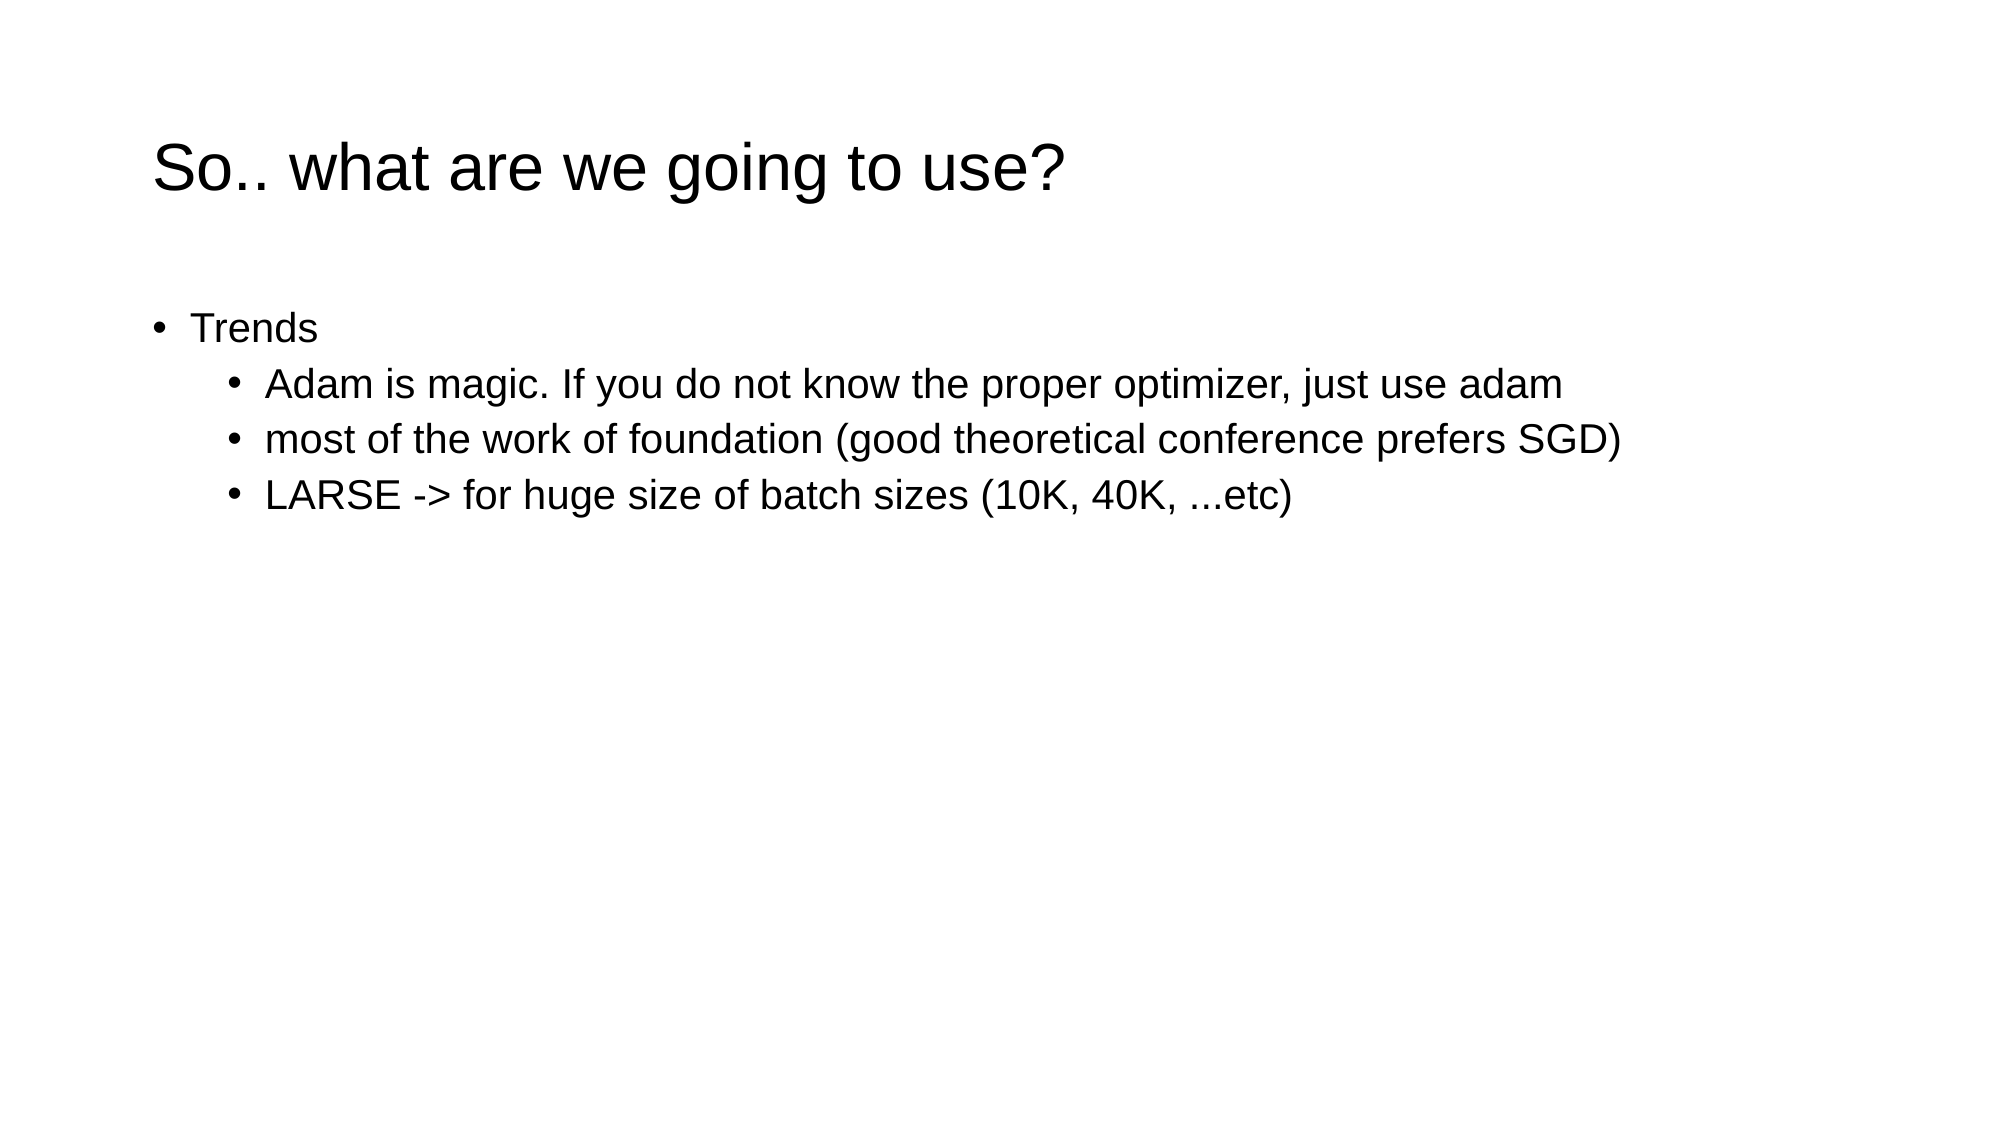

# So.. what are we going to use?
Trends
Adam is magic. If you do not know the proper optimizer, just use adam
most of the work of foundation (good theoretical conference prefers SGD)
LARSE -> for huge size of batch sizes (10K, 40K, ...etc)